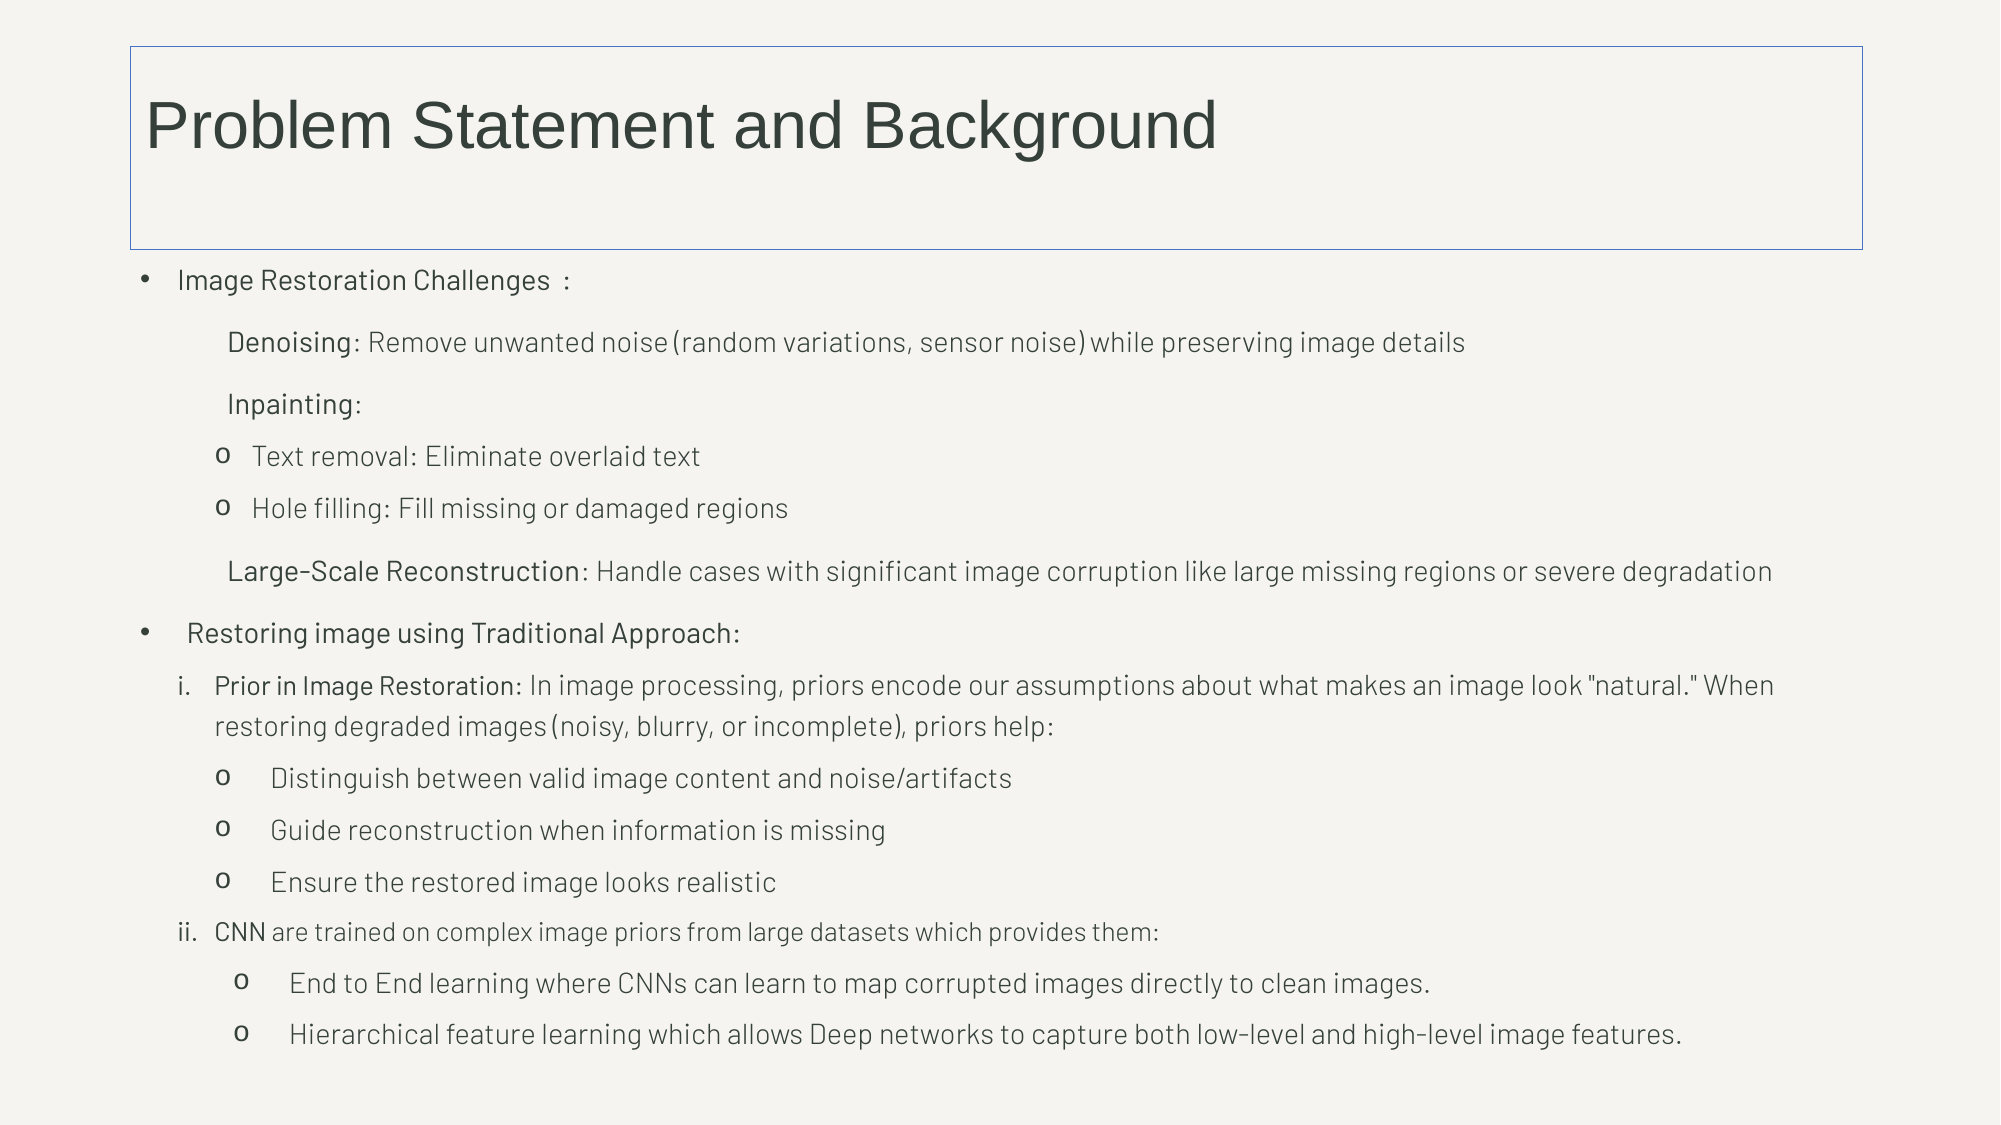

# Problem Statement and Background

Image Restoration Challenges  :
   Denoising: Remove unwanted noise (random variations, sensor noise) while preserving image details
   Inpainting:
Text removal: Eliminate overlaid text
Hole filling: Fill missing or damaged regions
   Large-Scale Reconstruction: Handle cases with significant image corruption like large missing regions or severe degradation
Restoring image using Traditional Approach:
Prior in Image Restoration: In image processing, priors encode our assumptions about what makes an image look "natural." When restoring degraded images (noisy, blurry, or incomplete), priors help:
Distinguish between valid image content and noise/artifacts
Guide reconstruction when information is missing
Ensure the restored image looks realistic
CNN are trained on complex image priors from large datasets which provides them:
End to End learning where CNNs can learn to map corrupted images directly to clean images.
Hierarchical feature learning which allows Deep networks to capture both low-level and high-level image features.